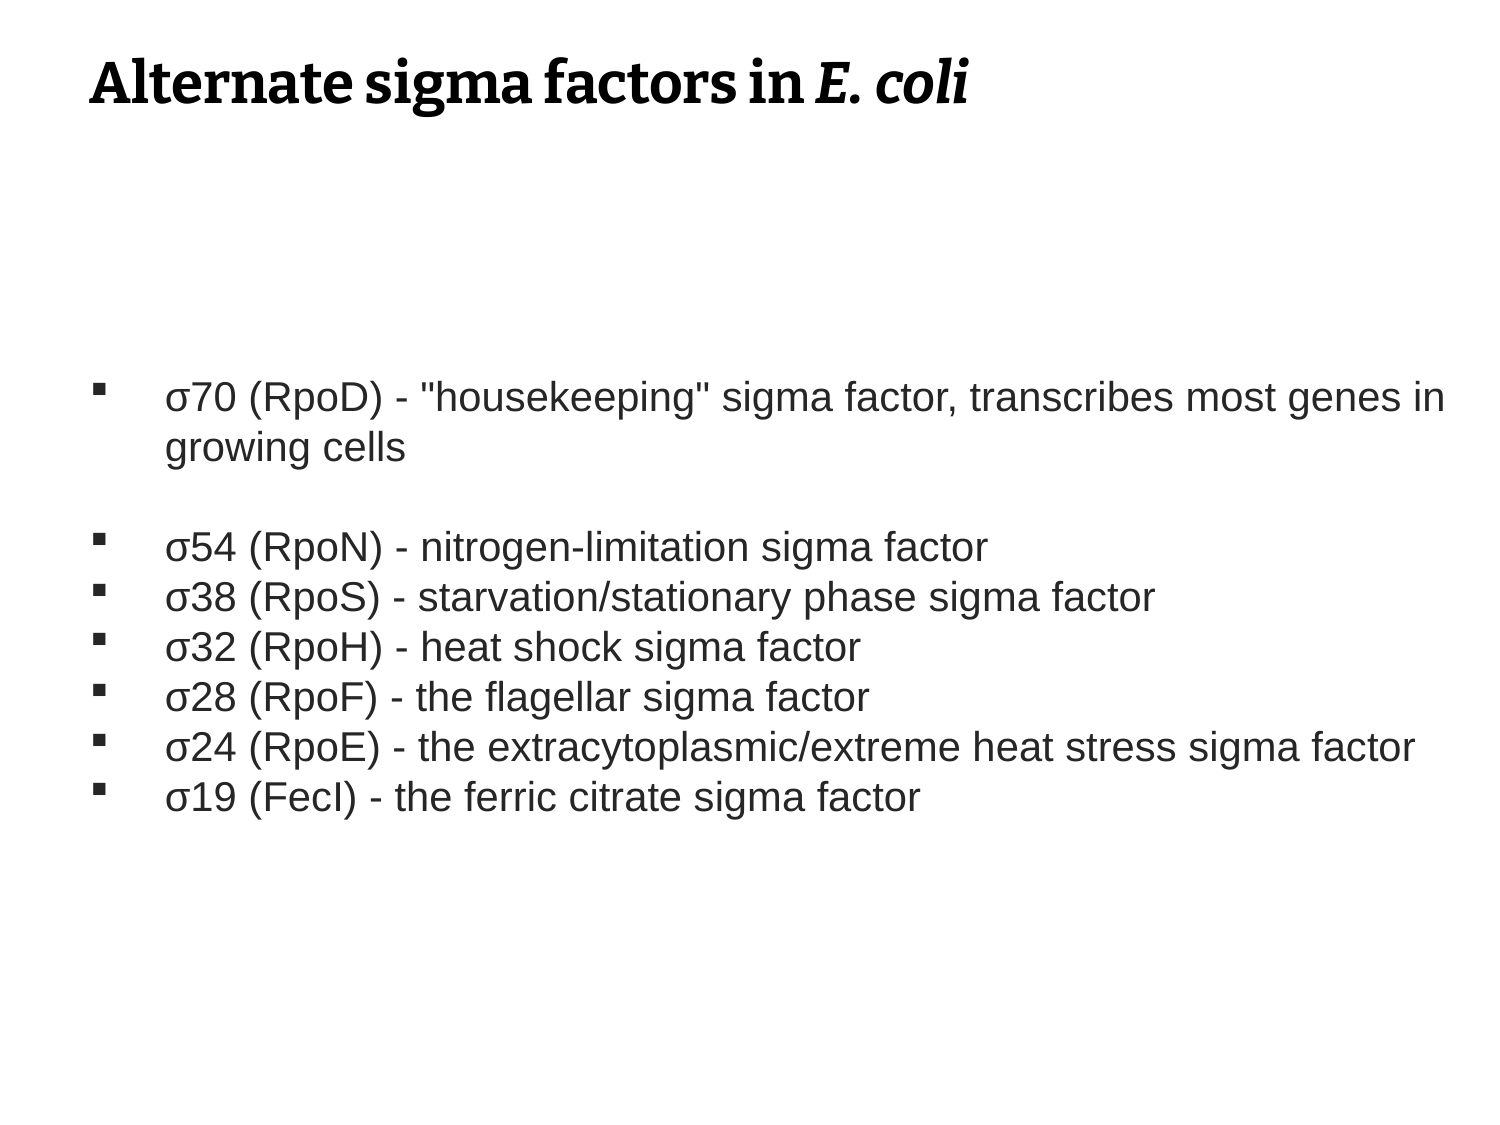

Alternate sigma factors in E. coli
σ70 (RpoD) - "housekeeping" sigma factor, transcribes most genes in growing cells

σ54 (RpoN) - nitrogen-limitation sigma factor
σ38 (RpoS) - starvation/stationary phase sigma factor
σ32 (RpoH) - heat shock sigma factor
σ28 (RpoF) - the flagellar sigma factor
σ24 (RpoE) - the extracytoplasmic/extreme heat stress sigma factor
σ19 (FecI) - the ferric citrate sigma factor